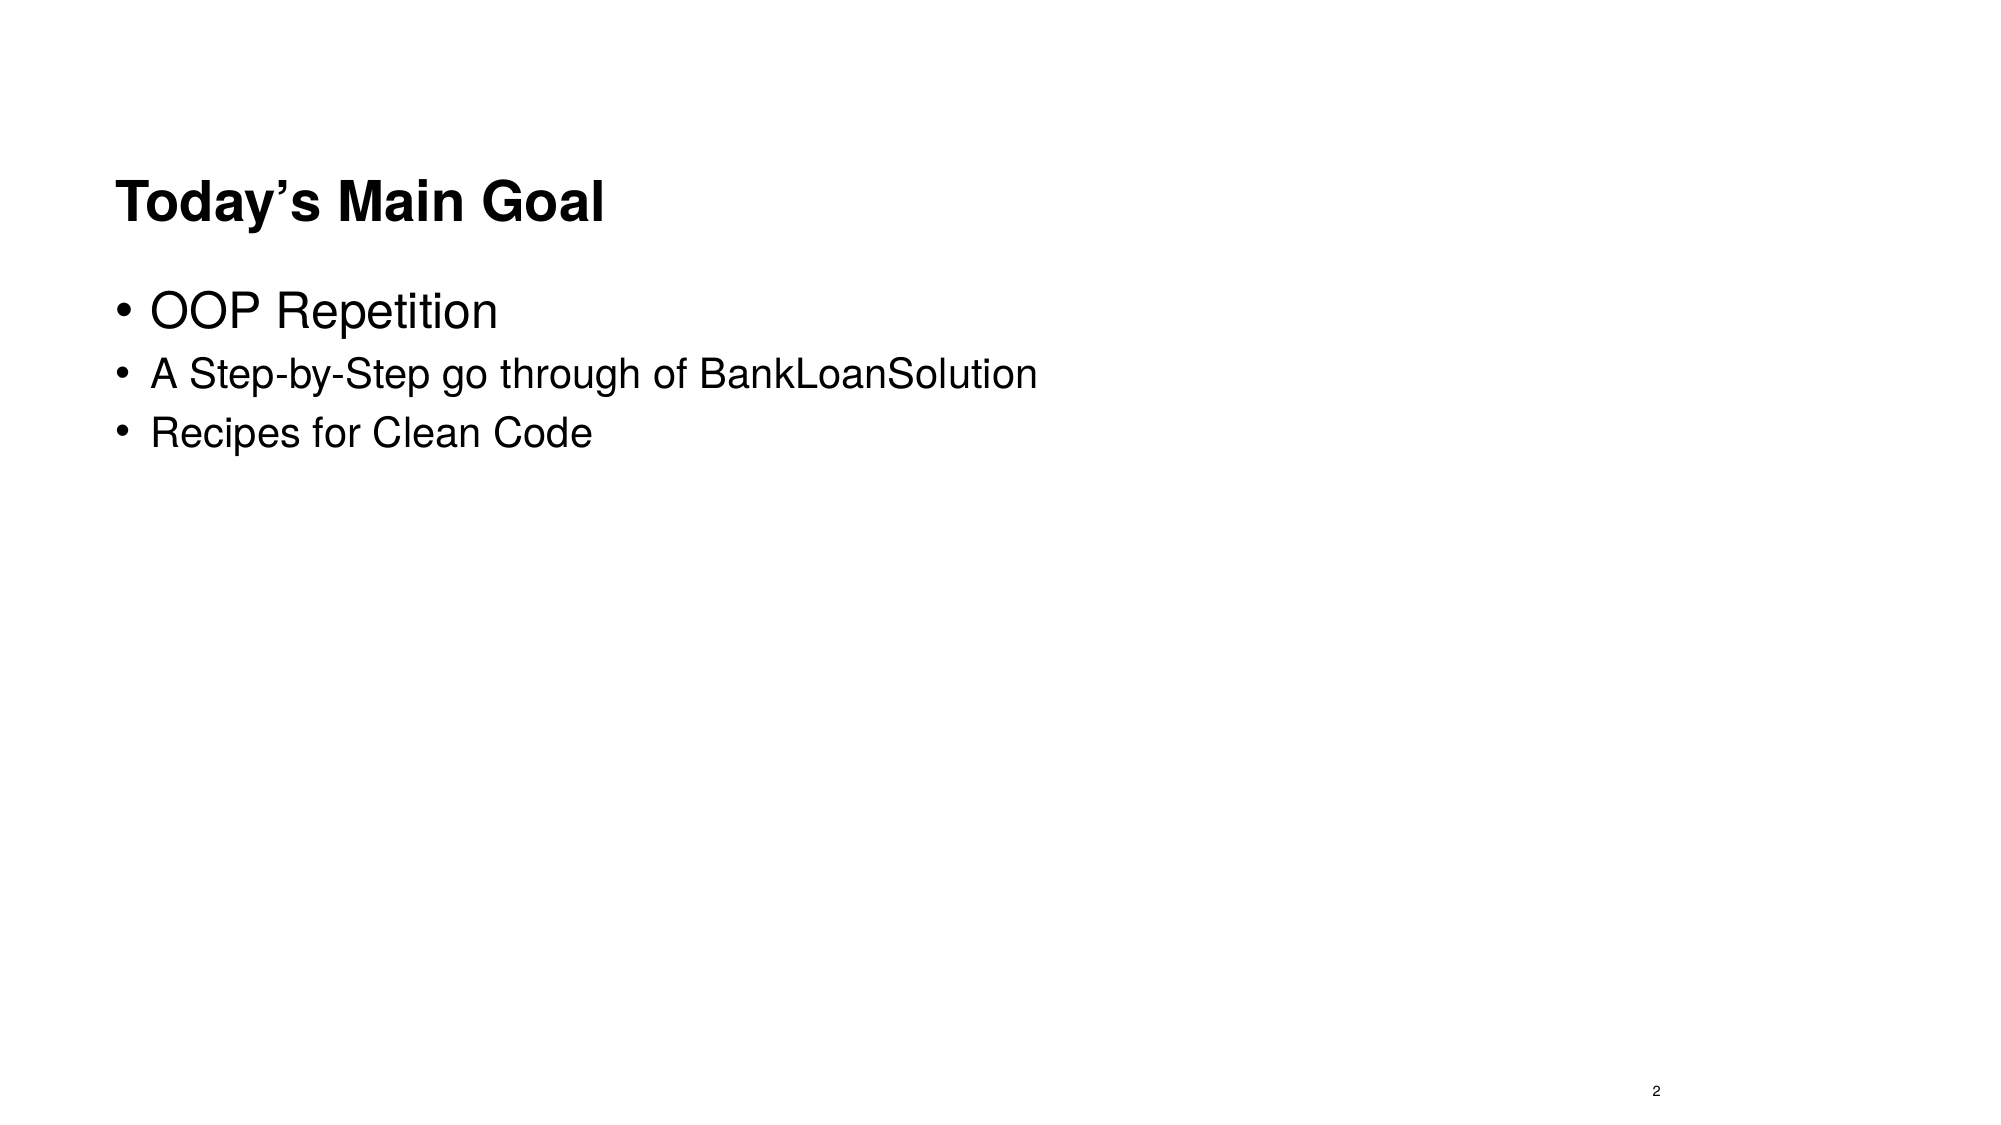

# Today’s Main Goal
OOP Repetition
A Step-by-Step go through of BankLoanSolution
Recipes for Clean Code

2
23.08.2019
DB1100 Databaser 1 – Tomas Sandnes